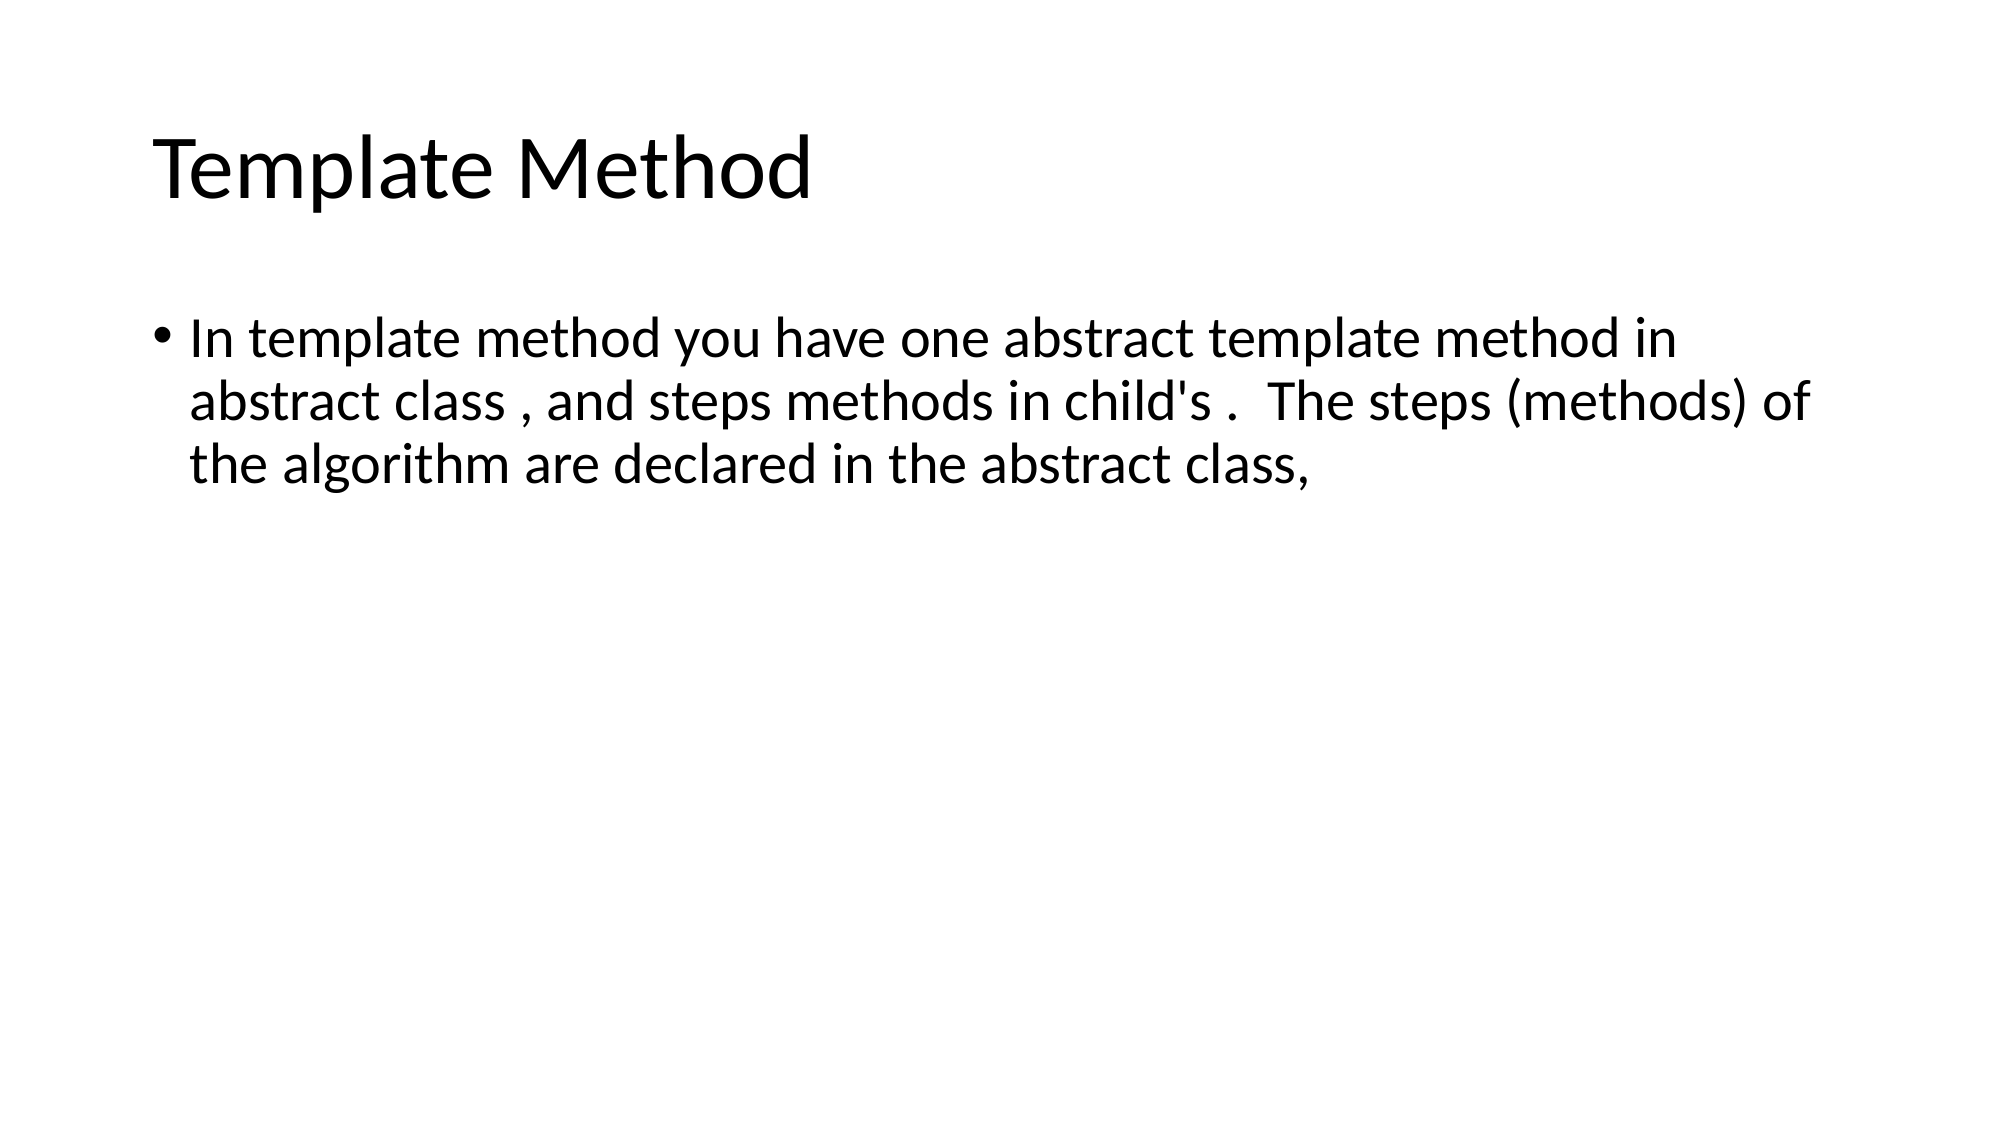

# Template Method
In template method you have one abstract template method in abstract class , and steps methods in child's .  The steps (methods) of the algorithm are declared in the abstract class,